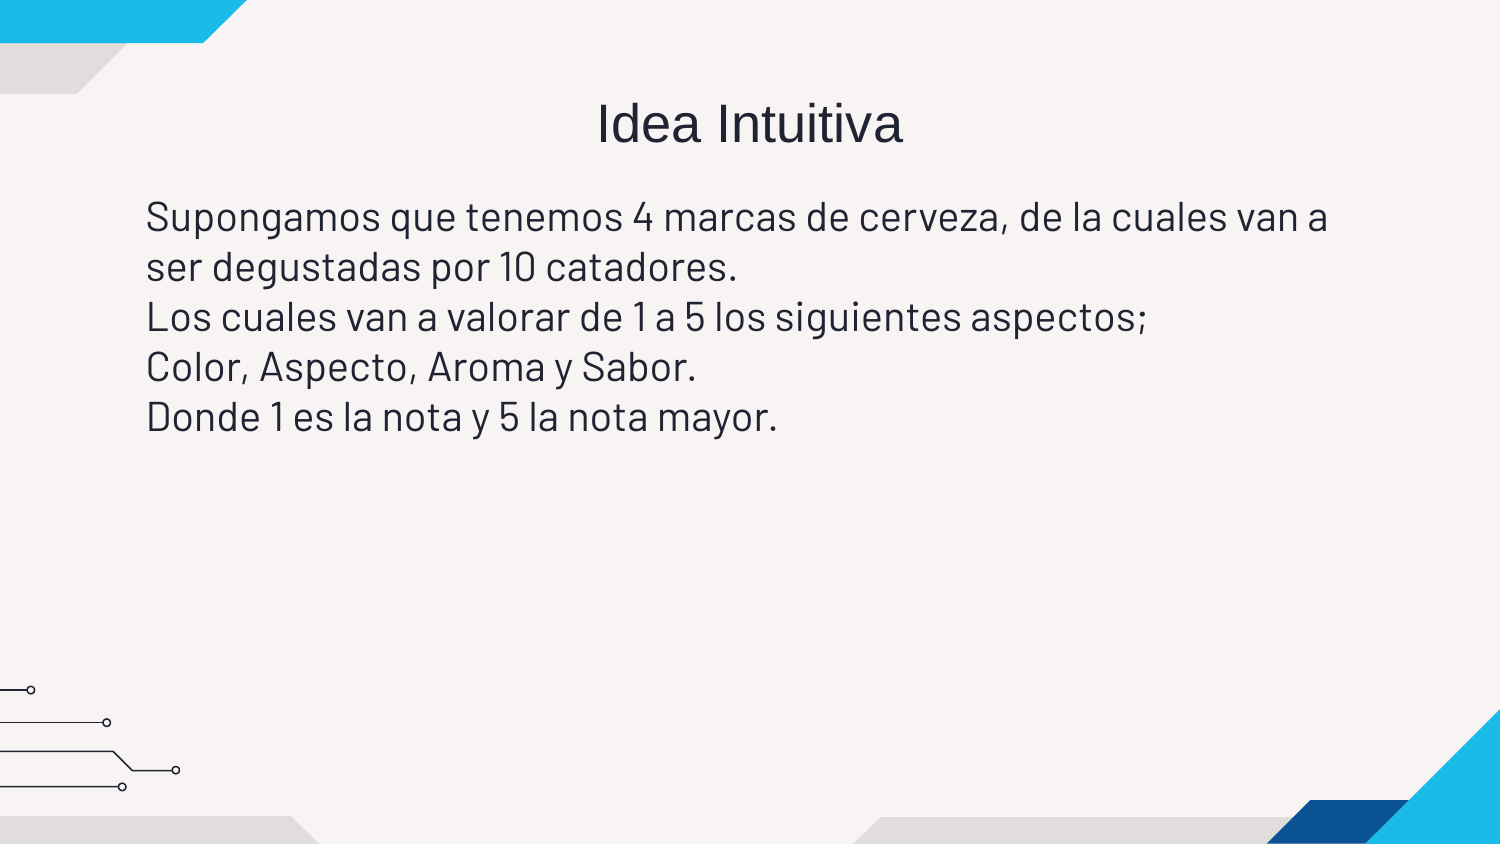

# Idea Intuitiva
Supongamos que tenemos 4 marcas de cerveza, de la cuales van a ser degustadas por 10 catadores.
Los cuales van a valorar de 1 a 5 los siguientes aspectos;
Color, Aspecto, Aroma y Sabor.
Donde 1 es la nota y 5 la nota mayor.